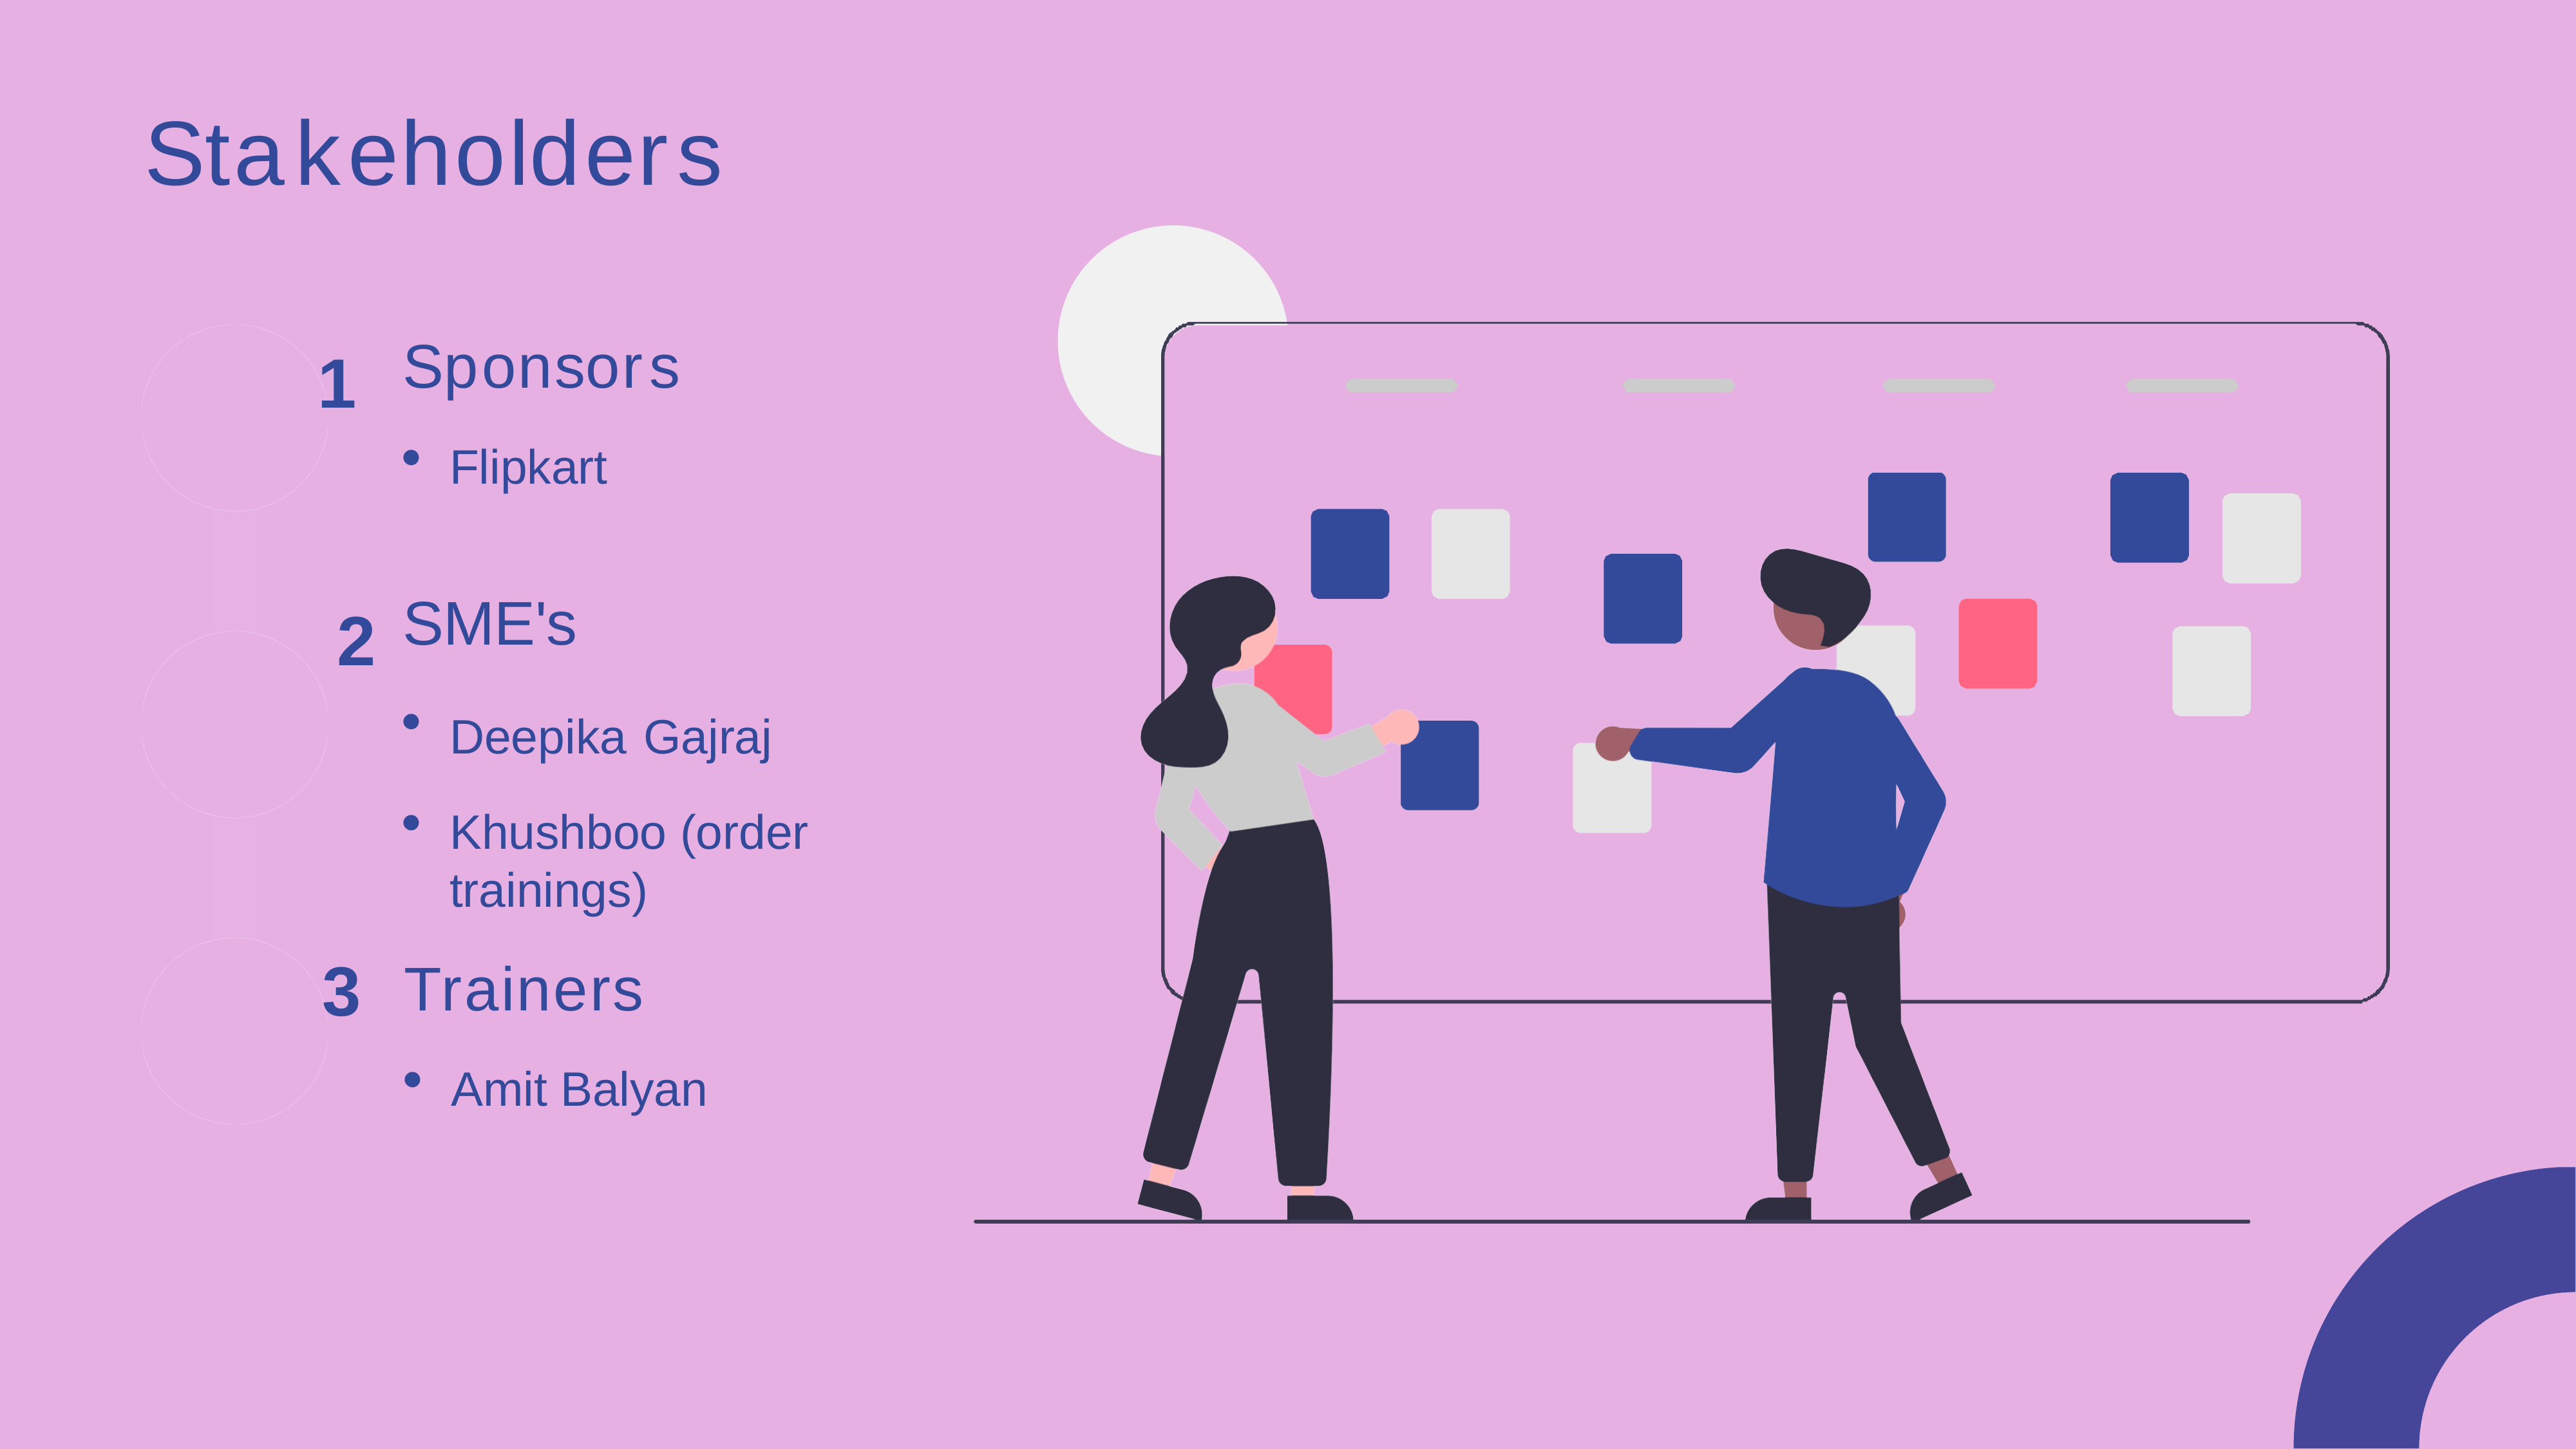

# Stakeholders

Sponsors
Flipkart
1
SME's
Deepika Gajraj
Khushboo (order trainings)
2
3
Trainers
Amit Balyan